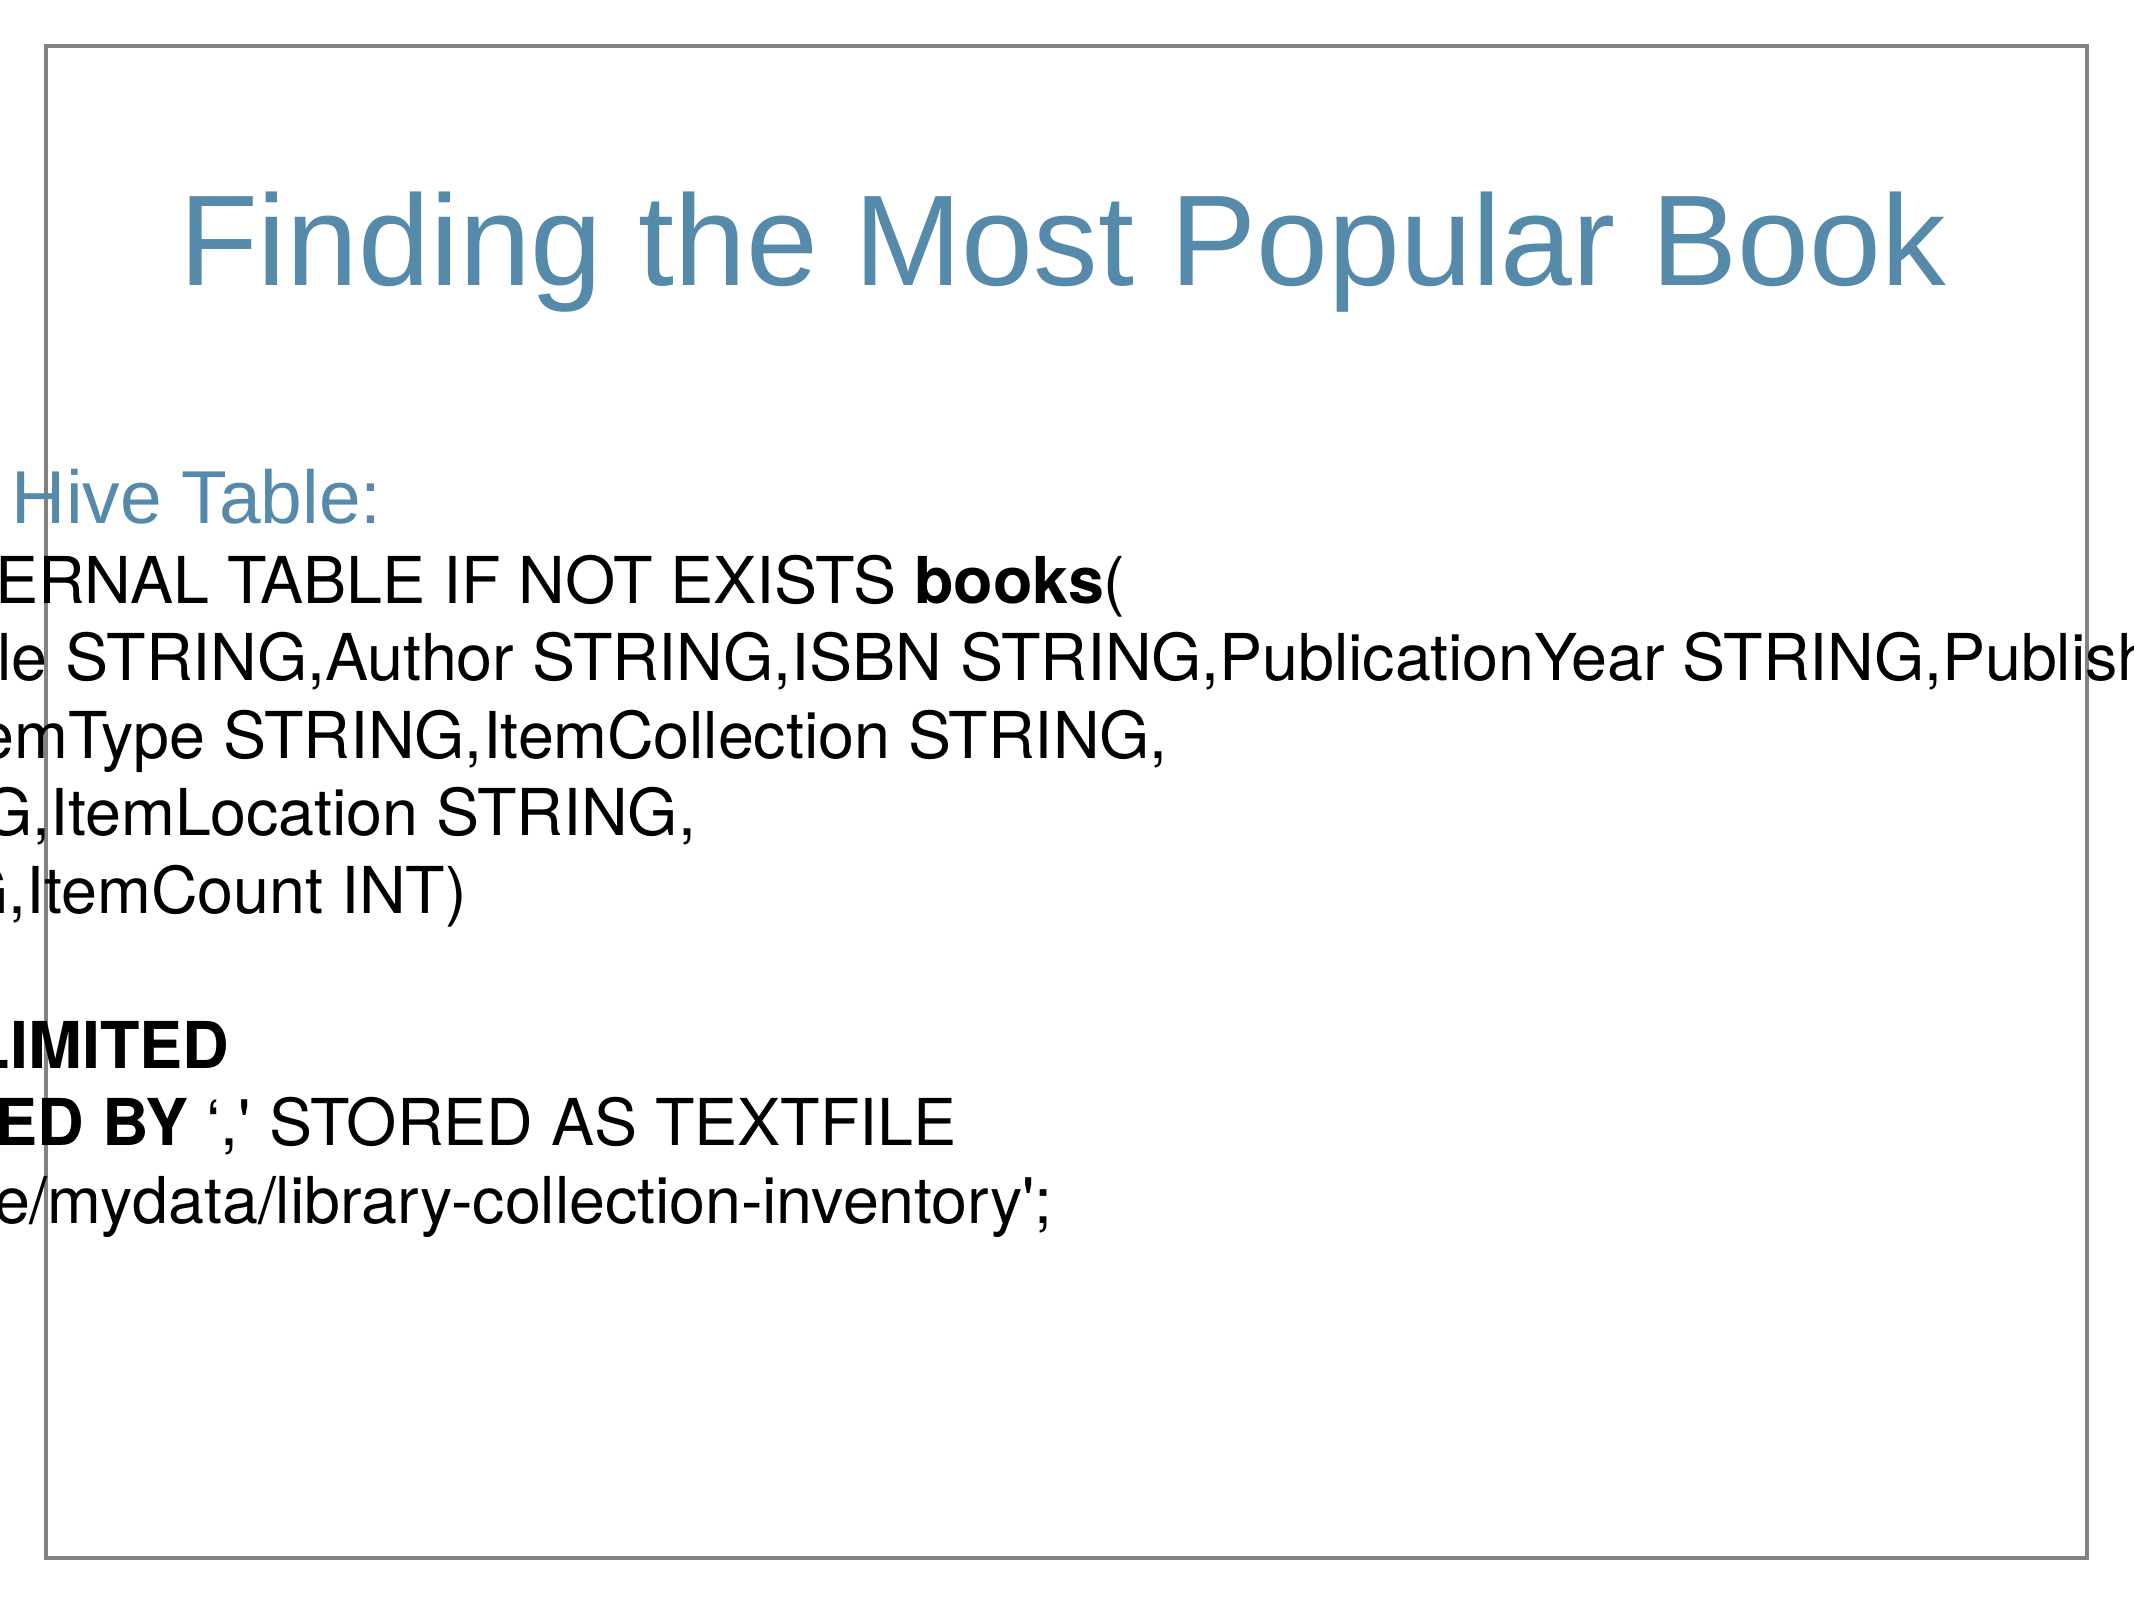

# Finding the Most Popular Book
Step IV: Create a Hive Table:
hive> CREATE EXTERNAL TABLE IF NOT EXISTS books(
BibNum STRING,Title STRING,Author STRING,ISBN STRING,PublicationYear STRING,Publisher STRING,
Subjects STRING,ItemType STRING,ItemCollection STRING,
FloatingItem STRING,ItemLocation STRING,
ReportDate STRING,ItemCount INT)
COMMENT 'Books'
ROW FORMAT DELIMITED
FIELDS TERMINATED BY ‘,' STORED AS TEXTFILE
LOCATION ‘/user/fire/mydata/library-collection-inventory';